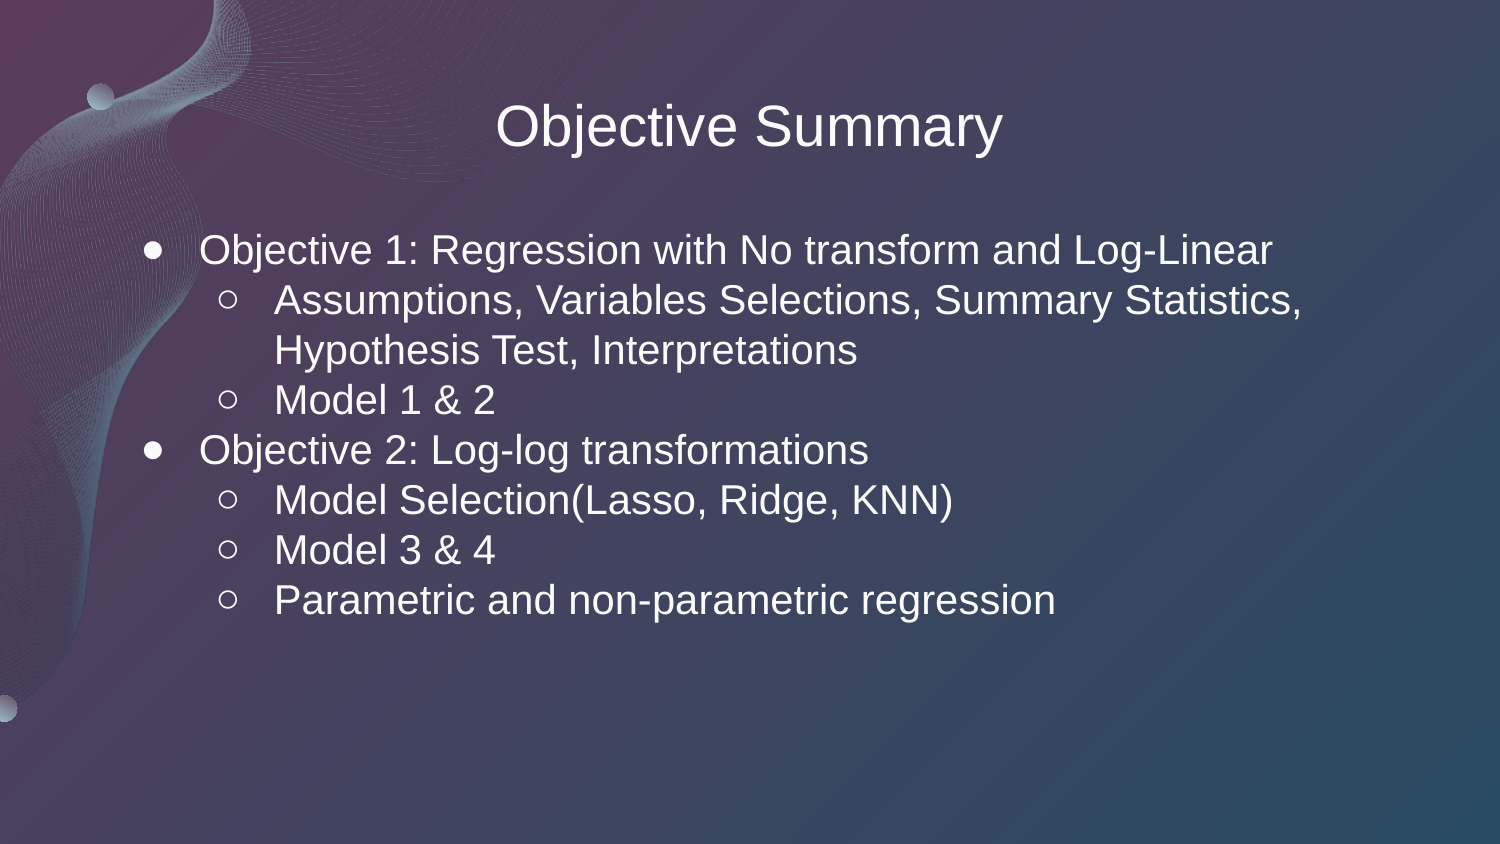

# Objective Summary

Objective 1: Regression with No transform and Log-Linear
Assumptions, Variables Selections, Summary Statistics, Hypothesis Test, Interpretations
Model 1 & 2
Objective 2: Log-log transformations
Model Selection(Lasso, Ridge, KNN)
Model 3 & 4
Parametric and non-parametric regression